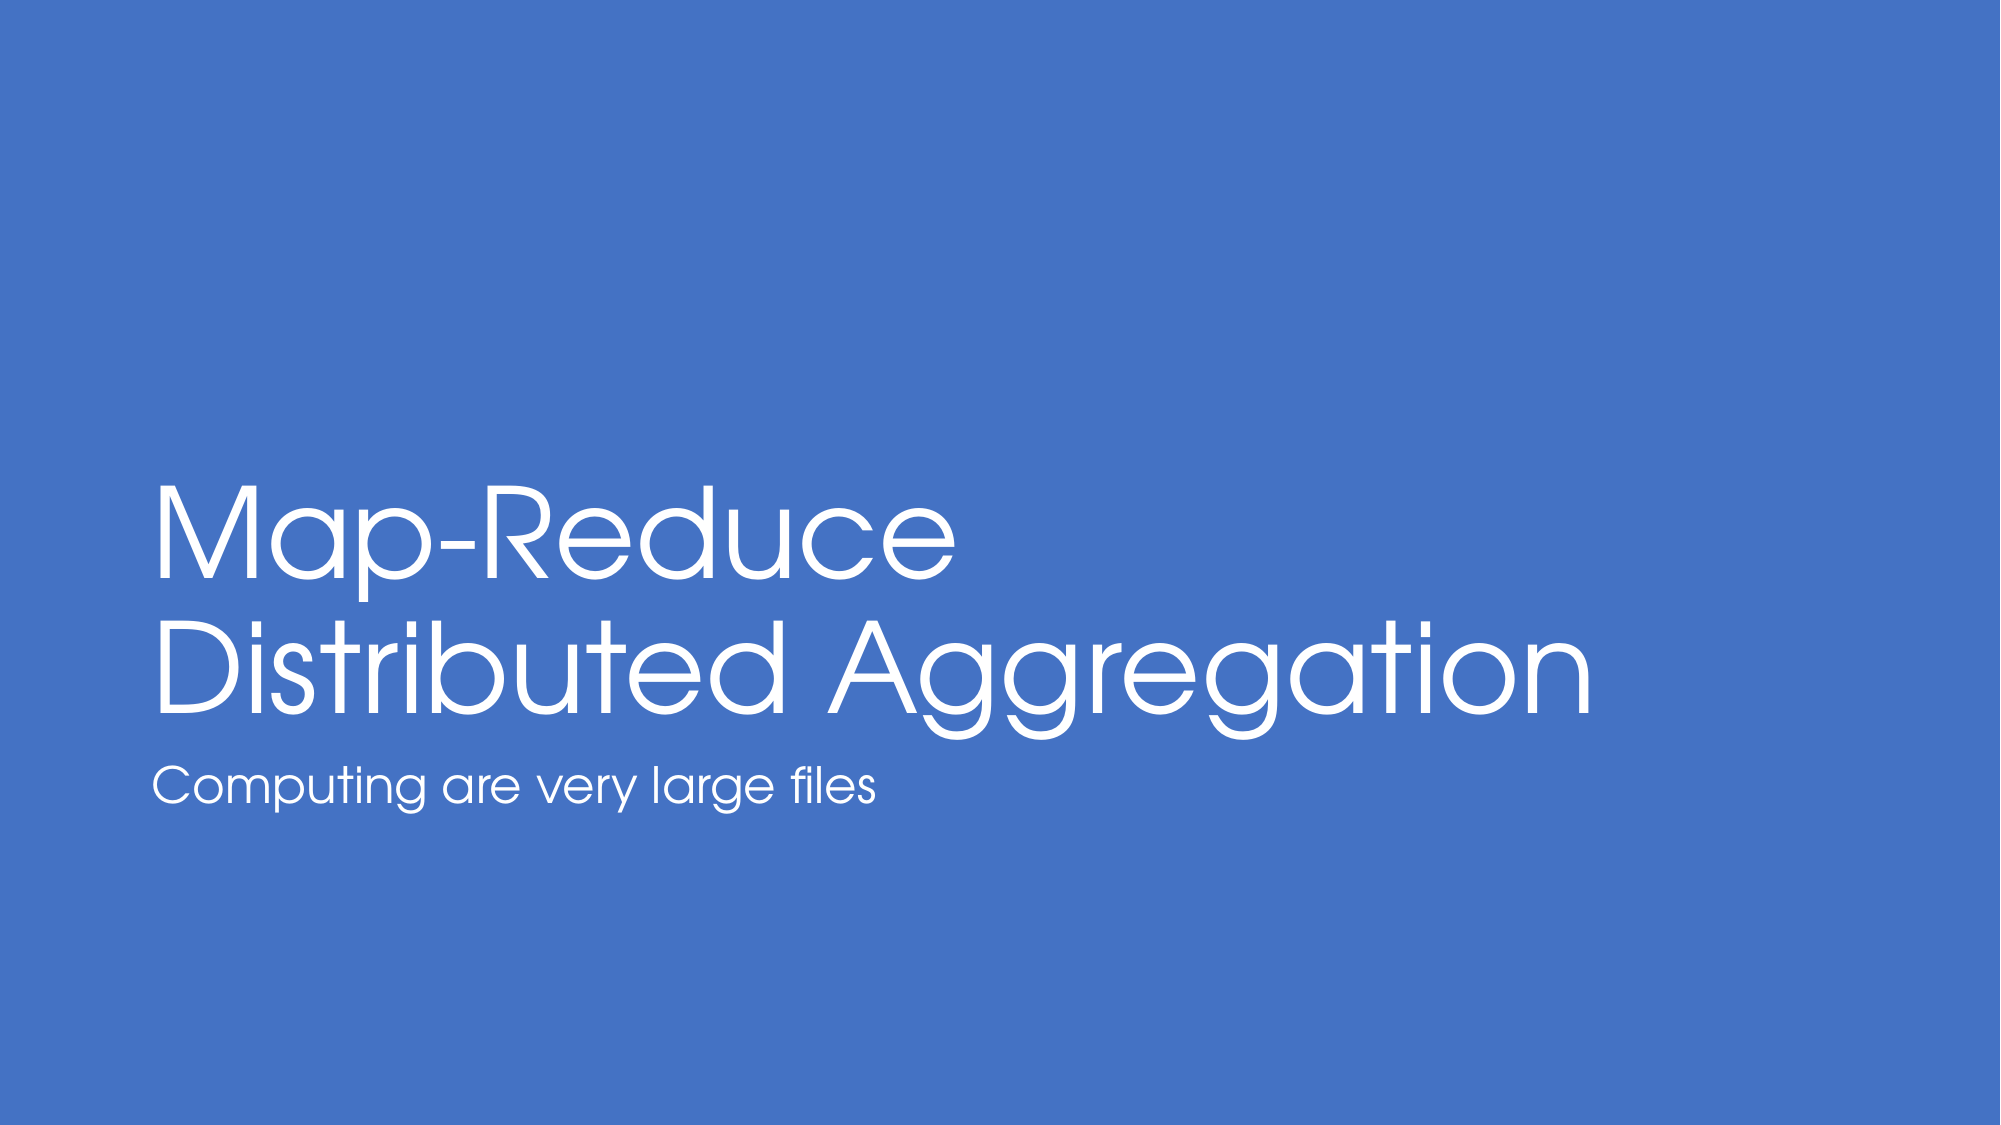

# Map-Reduce Distributed Aggregation
Computing are very large files